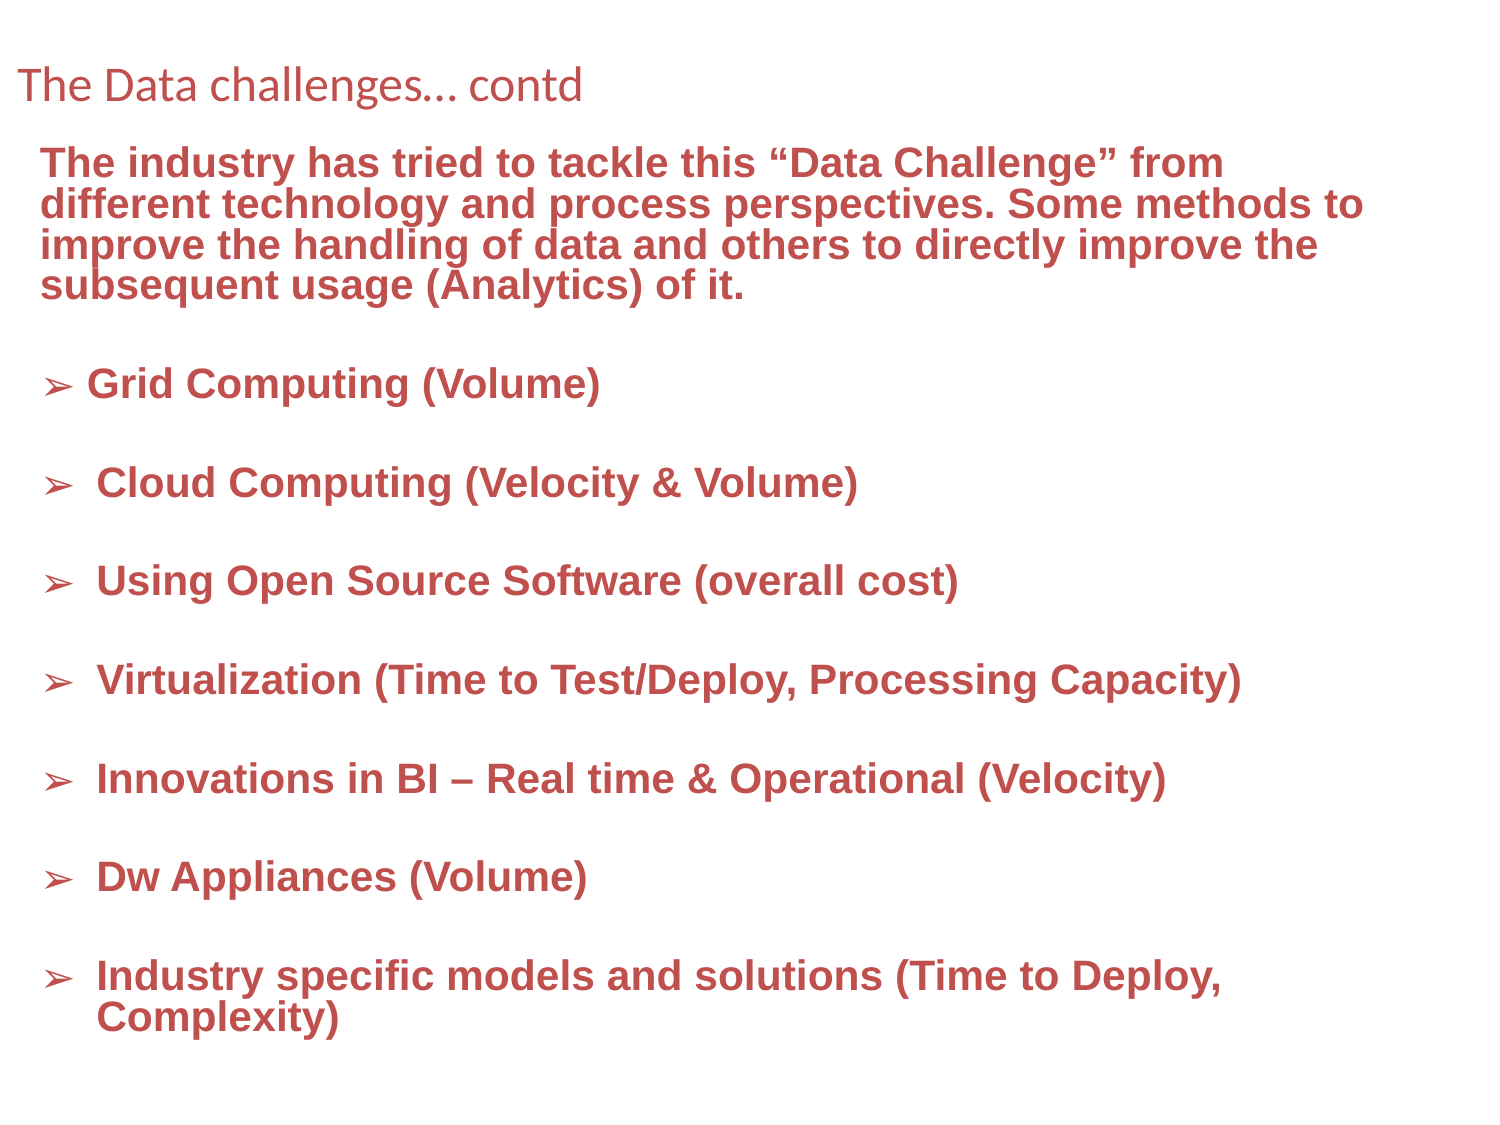

# The Data challenges… contd
The industry has tried to tackle this “Data Challenge” from different technology and process perspectives. Some methods to improve the handling of data and others to directly improve the subsequent usage (Analytics) of it.

Grid Computing (Volume)

Cloud Computing (Velocity & Volume)

Using Open Source Software (overall cost)

Virtualization (Time to Test/Deploy, Processing Capacity)

Innovations in BI – Real time & Operational (Velocity)

Dw Appliances (Volume)

Industry specific models and solutions (Time to Deploy, Complexity)